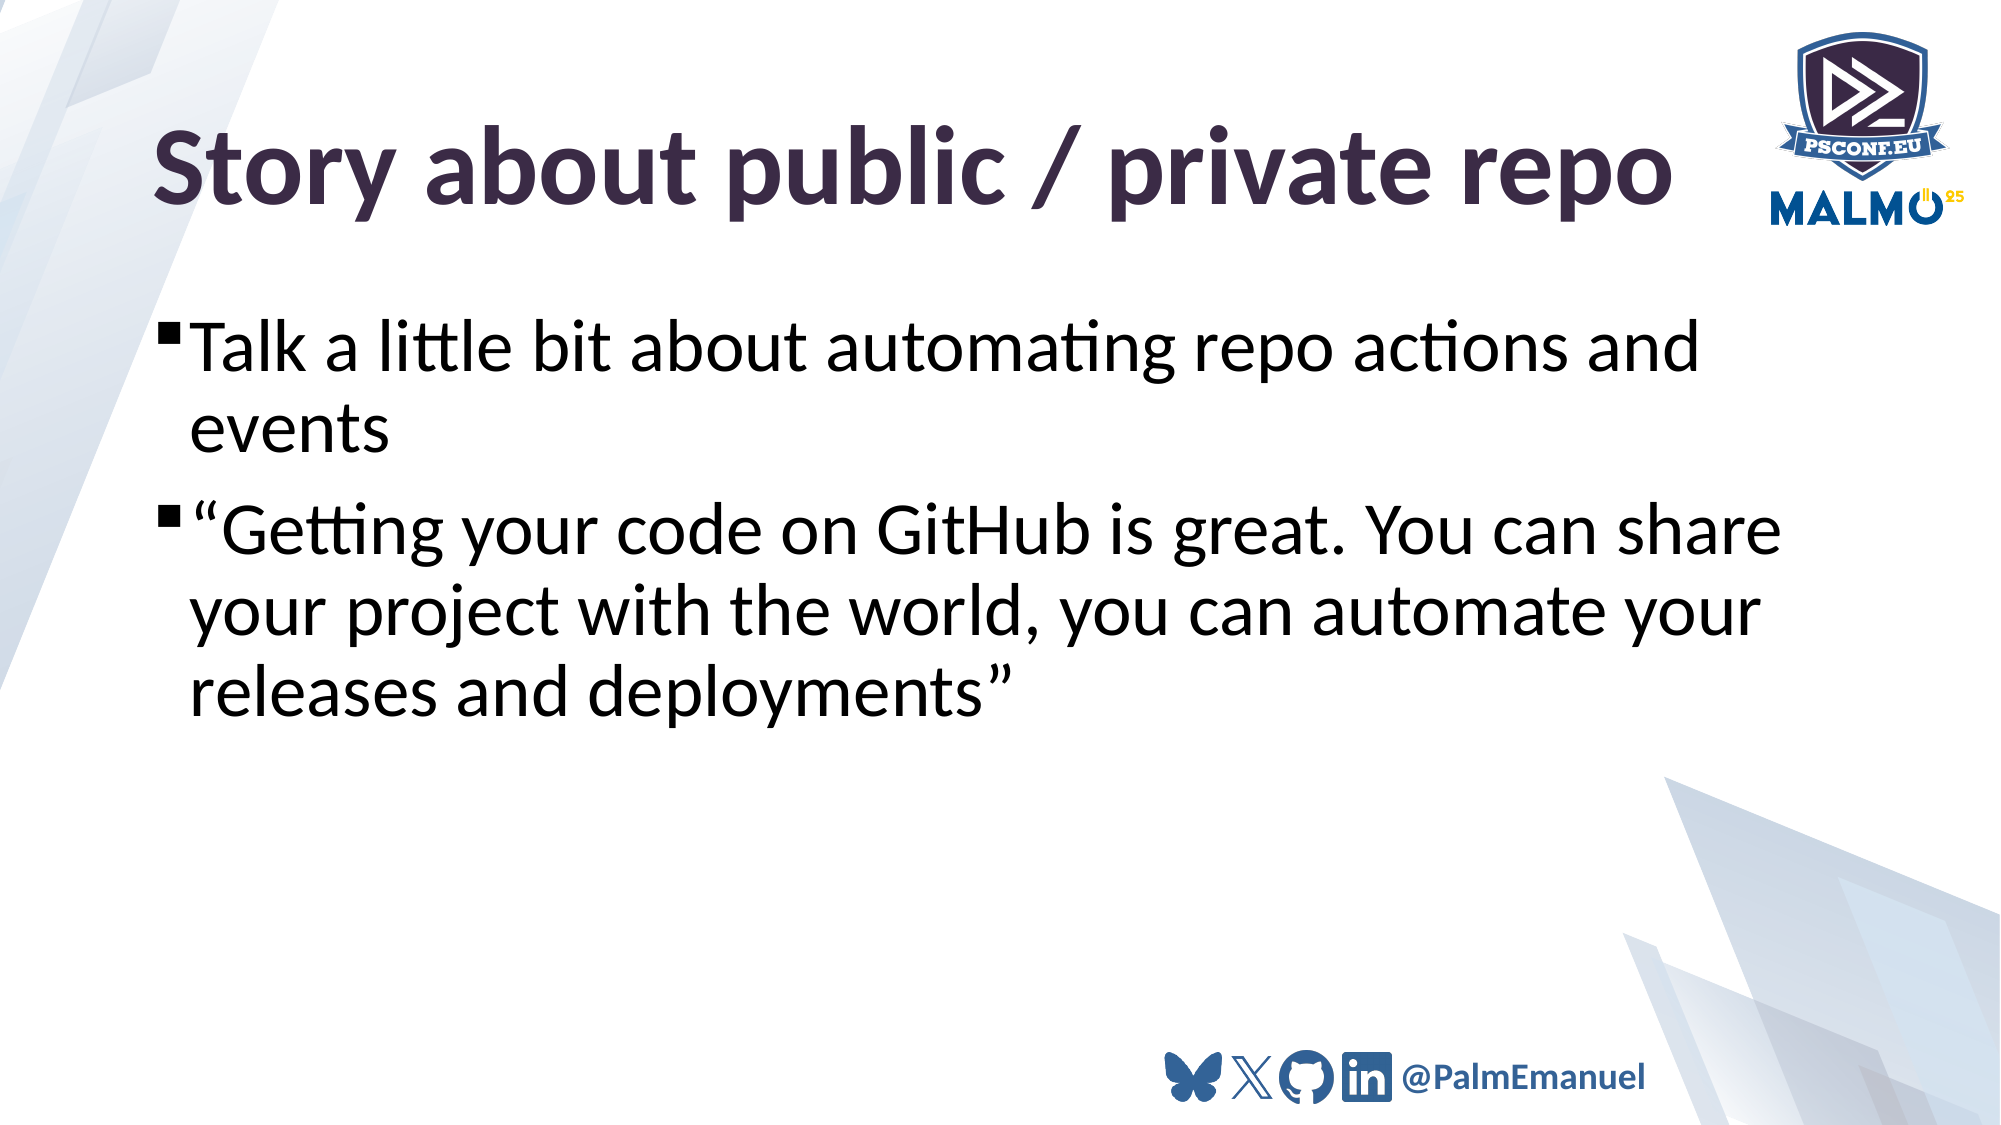

# Story about public / private repo
Talk a little bit about automating repo actions and events
“Getting your code on GitHub is great. You can share your project with the world, you can automate your releases and deployments”